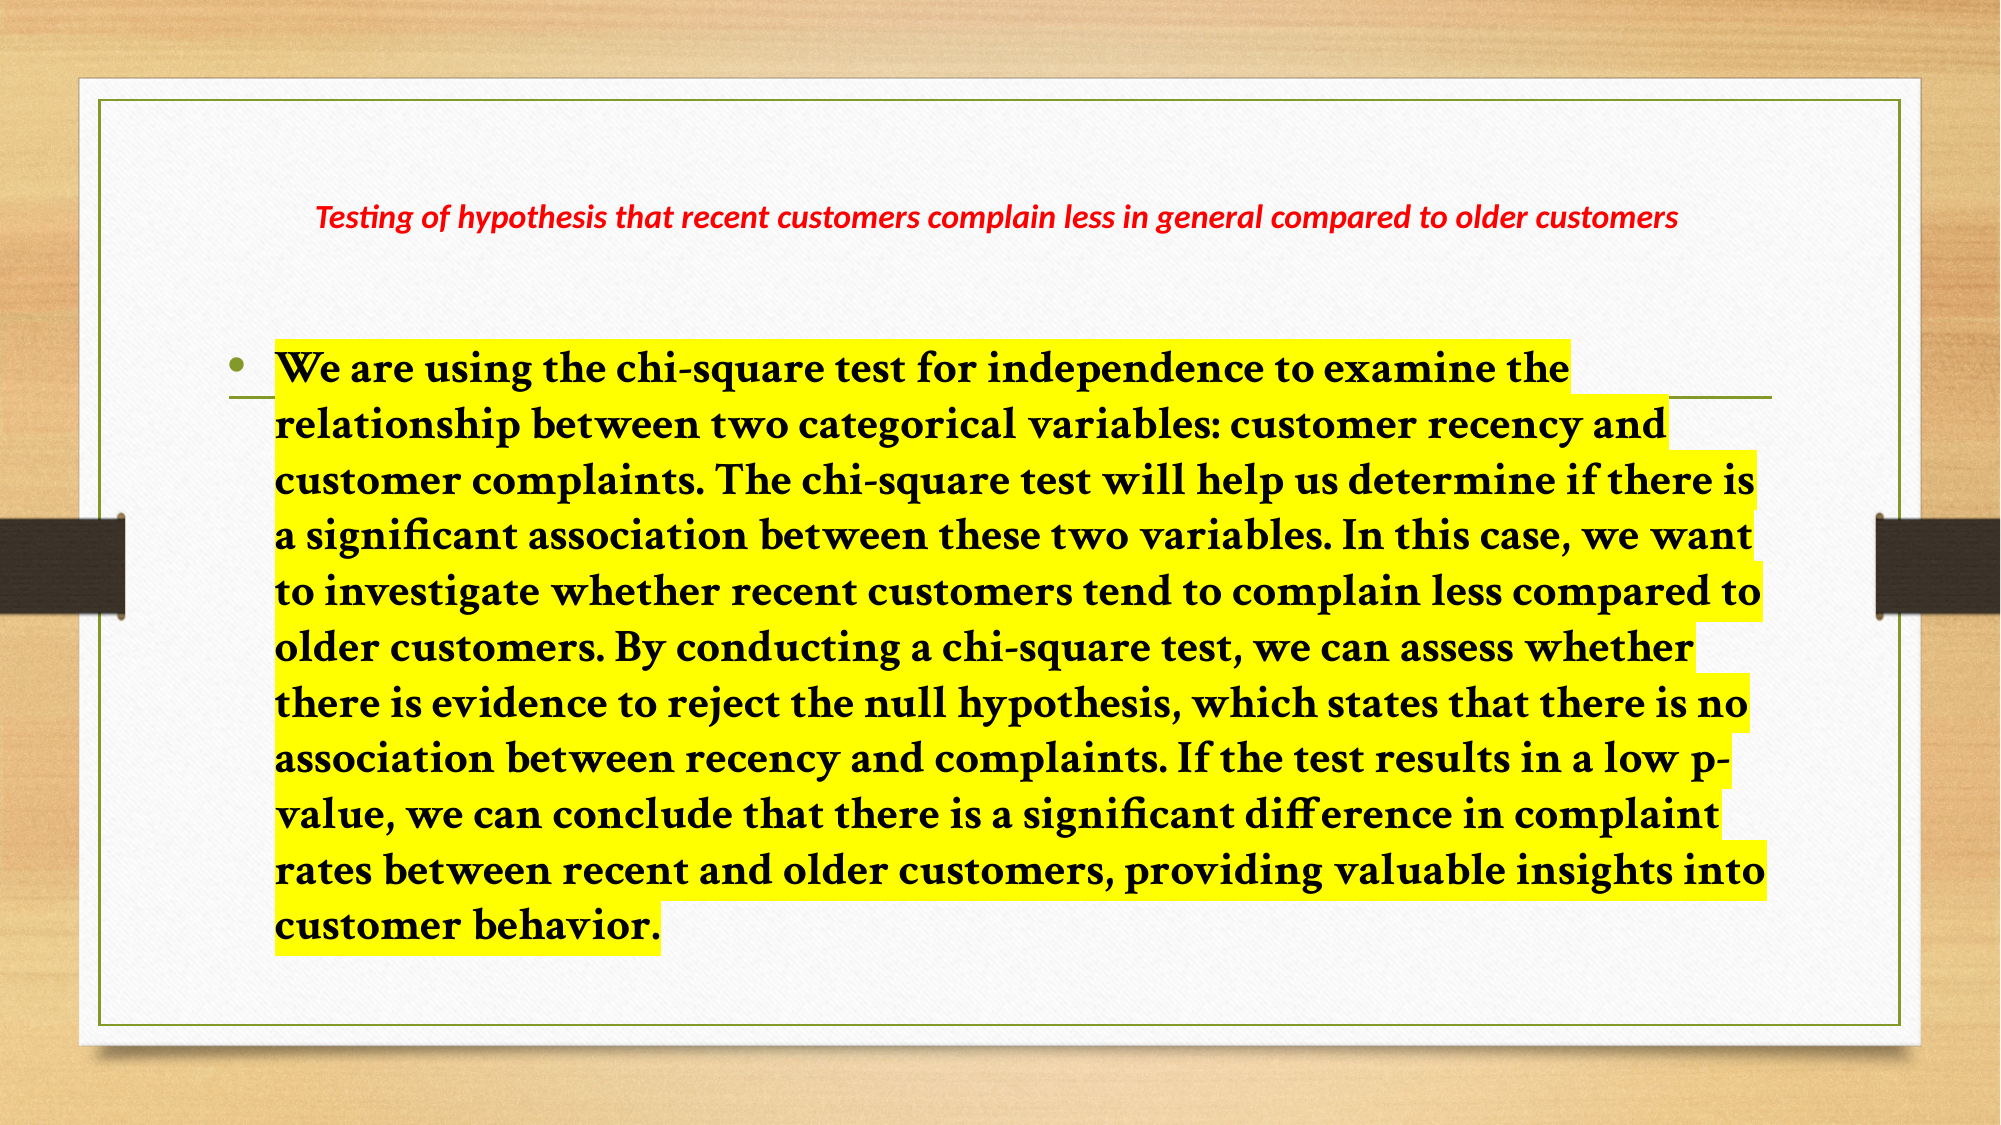

# Testing of hypothesis that recent customers complain less in general compared to older customers
We are using the chi-square test for independence to examine the relationship between two categorical variables: customer recency and customer complaints. The chi-square test will help us determine if there is a significant association between these two variables. In this case, we want to investigate whether recent customers tend to complain less compared to older customers. By conducting a chi-square test, we can assess whether there is evidence to reject the null hypothesis, which states that there is no association between recency and complaints. If the test results in a low p-value, we can conclude that there is a significant difference in complaint rates between recent and older customers, providing valuable insights into customer behavior.